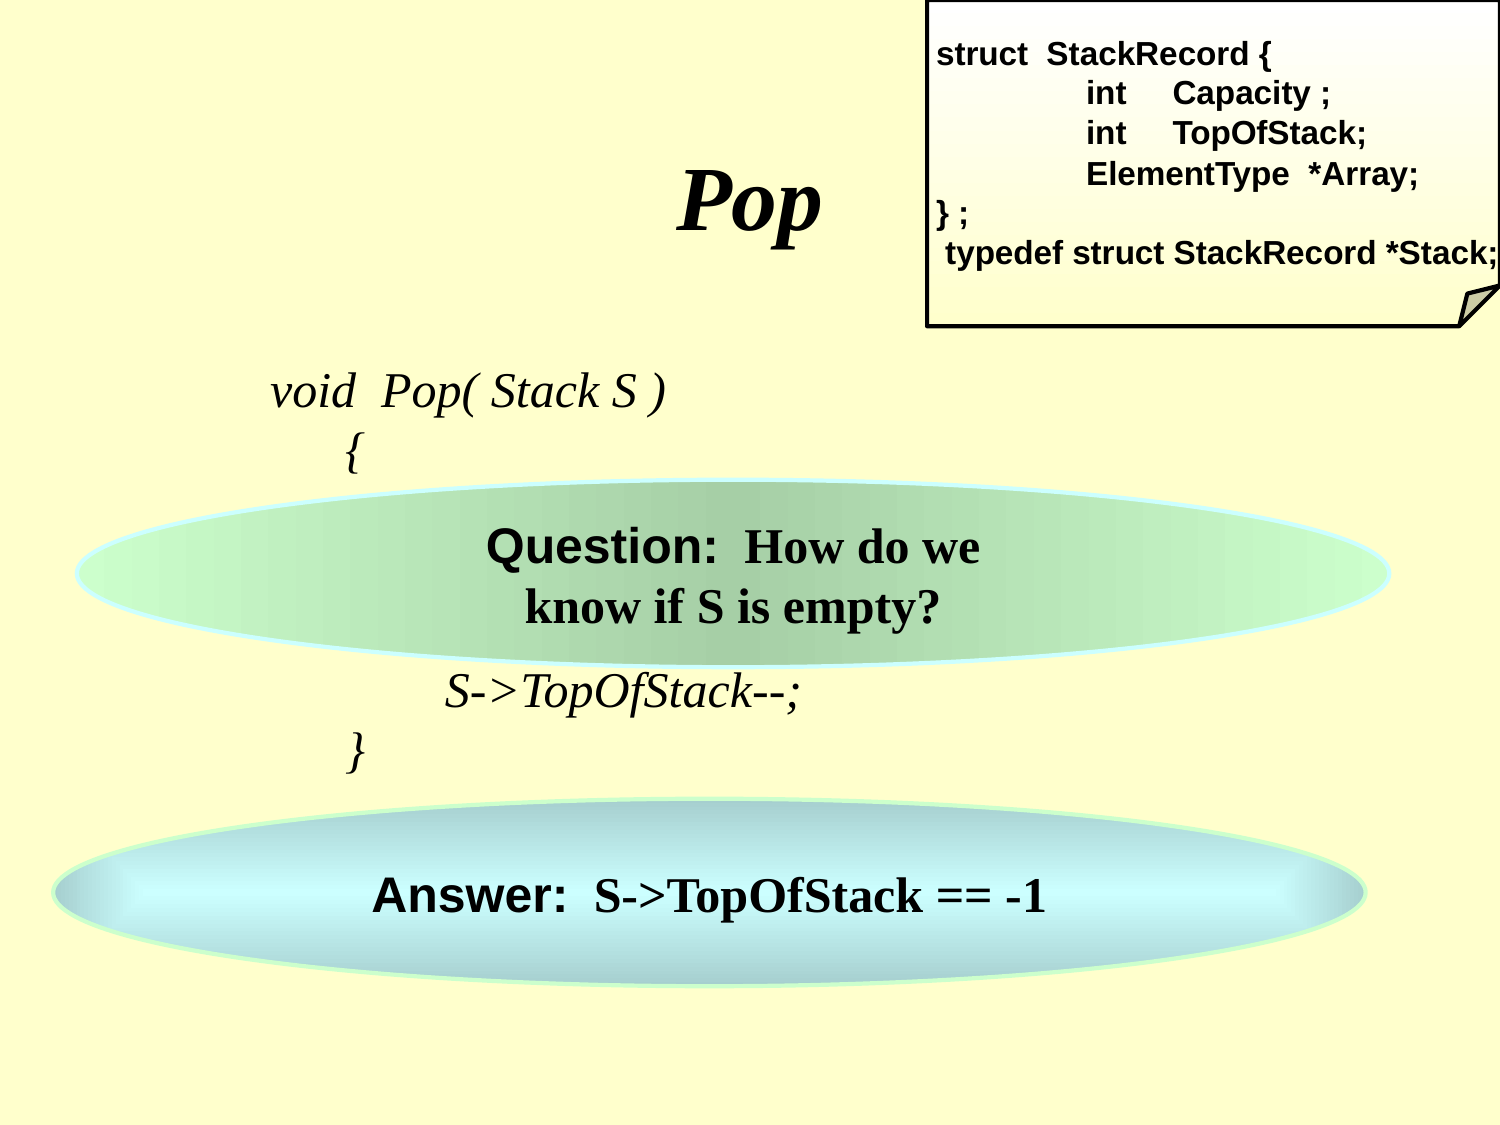

# Pop
struct  StackRecord {
	int     Capacity ;
	int     TopOfStack;
	ElementType  *Array;
} ;
 typedef struct StackRecord *Stack;
  void  Pop( Stack S )
        {
            if( IsEmpty( S ) )
                Error( "Empty stack" );
            else
                S->TopOfStack--;
        }
Question:  How do we
know if S is empty?
Answer:  S->TopOfStack == -1